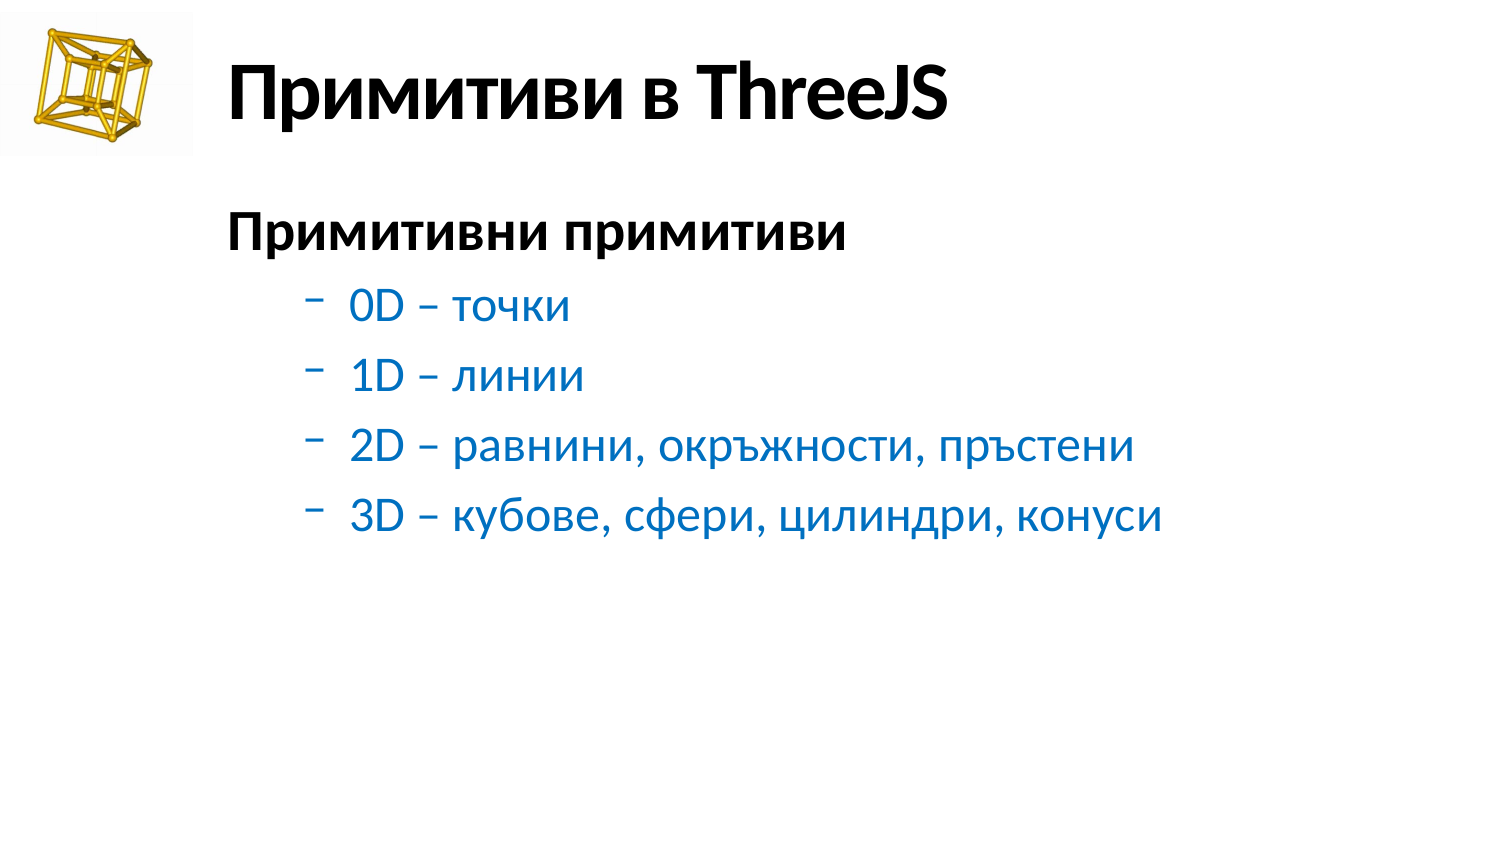

# Примитиви в ThreeJS
Примитивни примитиви
0D – точки
1D – линии
2D – равнини, окръжности, пръстени
3D – кубове, сфери, цилиндри, конуси